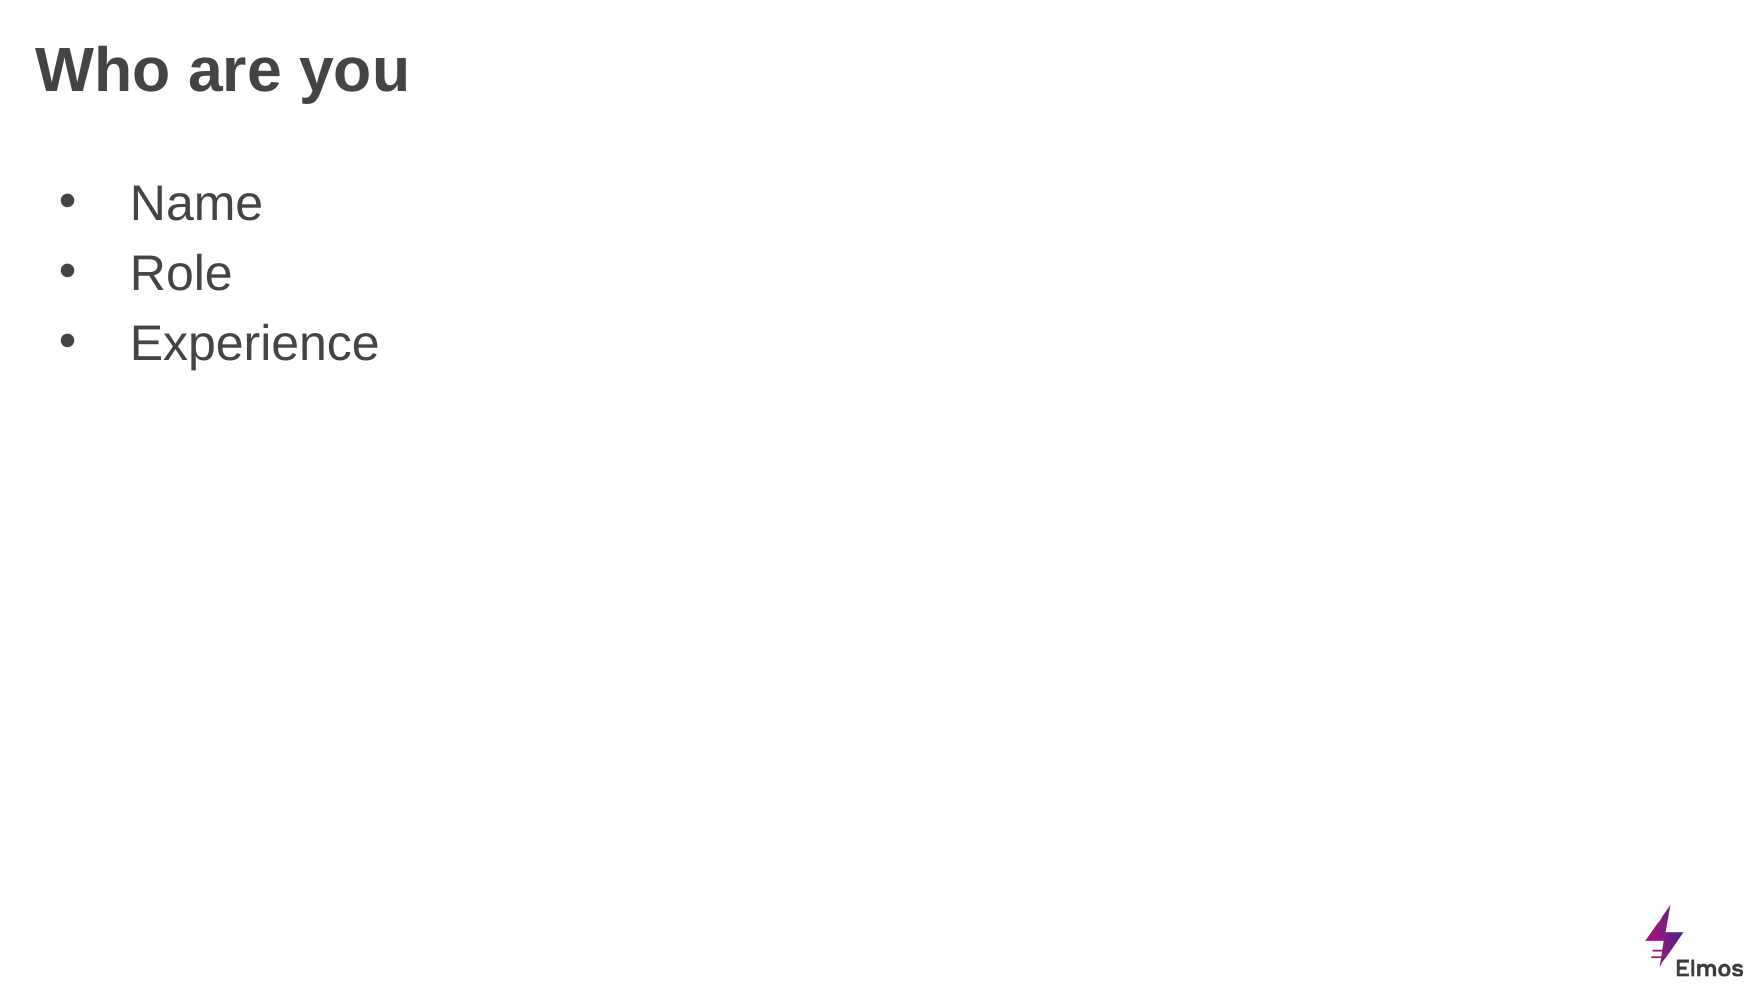

# Who are you
Name
Role
Experience